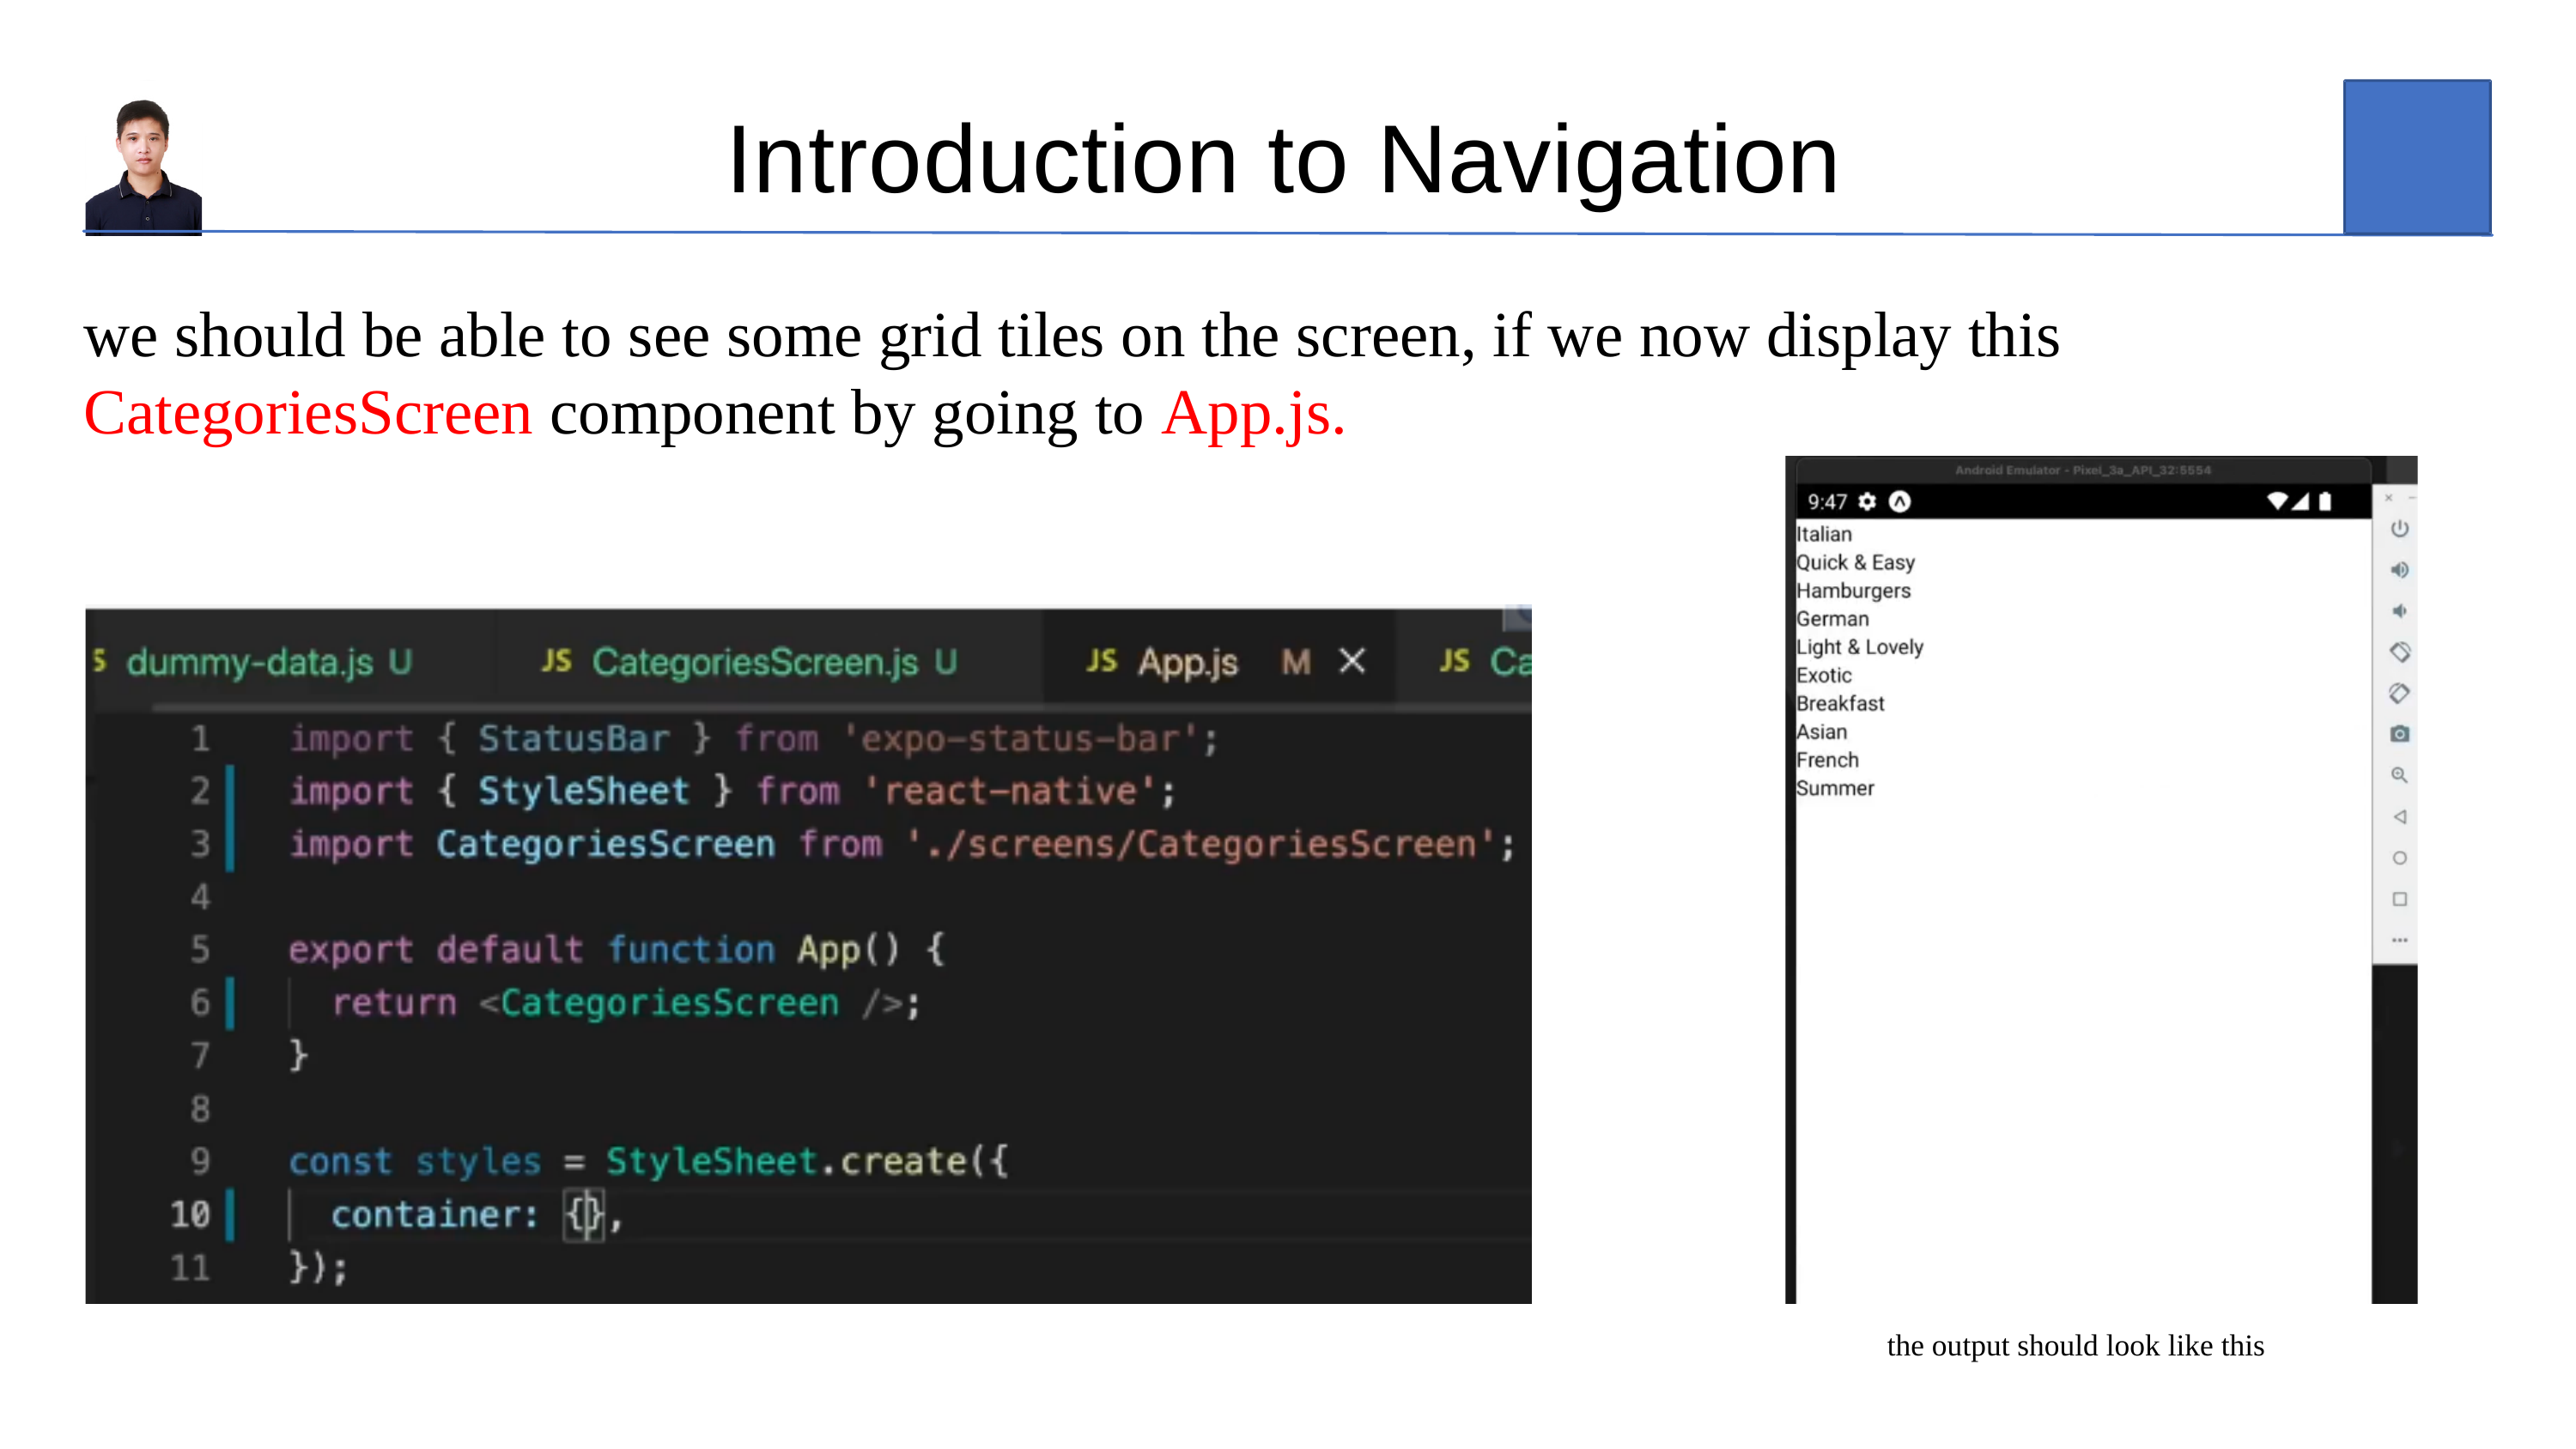

Introduction to Navigation

we should be able to see some grid tiles on the screen, if we now display this CategoriesScreen component by going to App.js.

the output should look like this